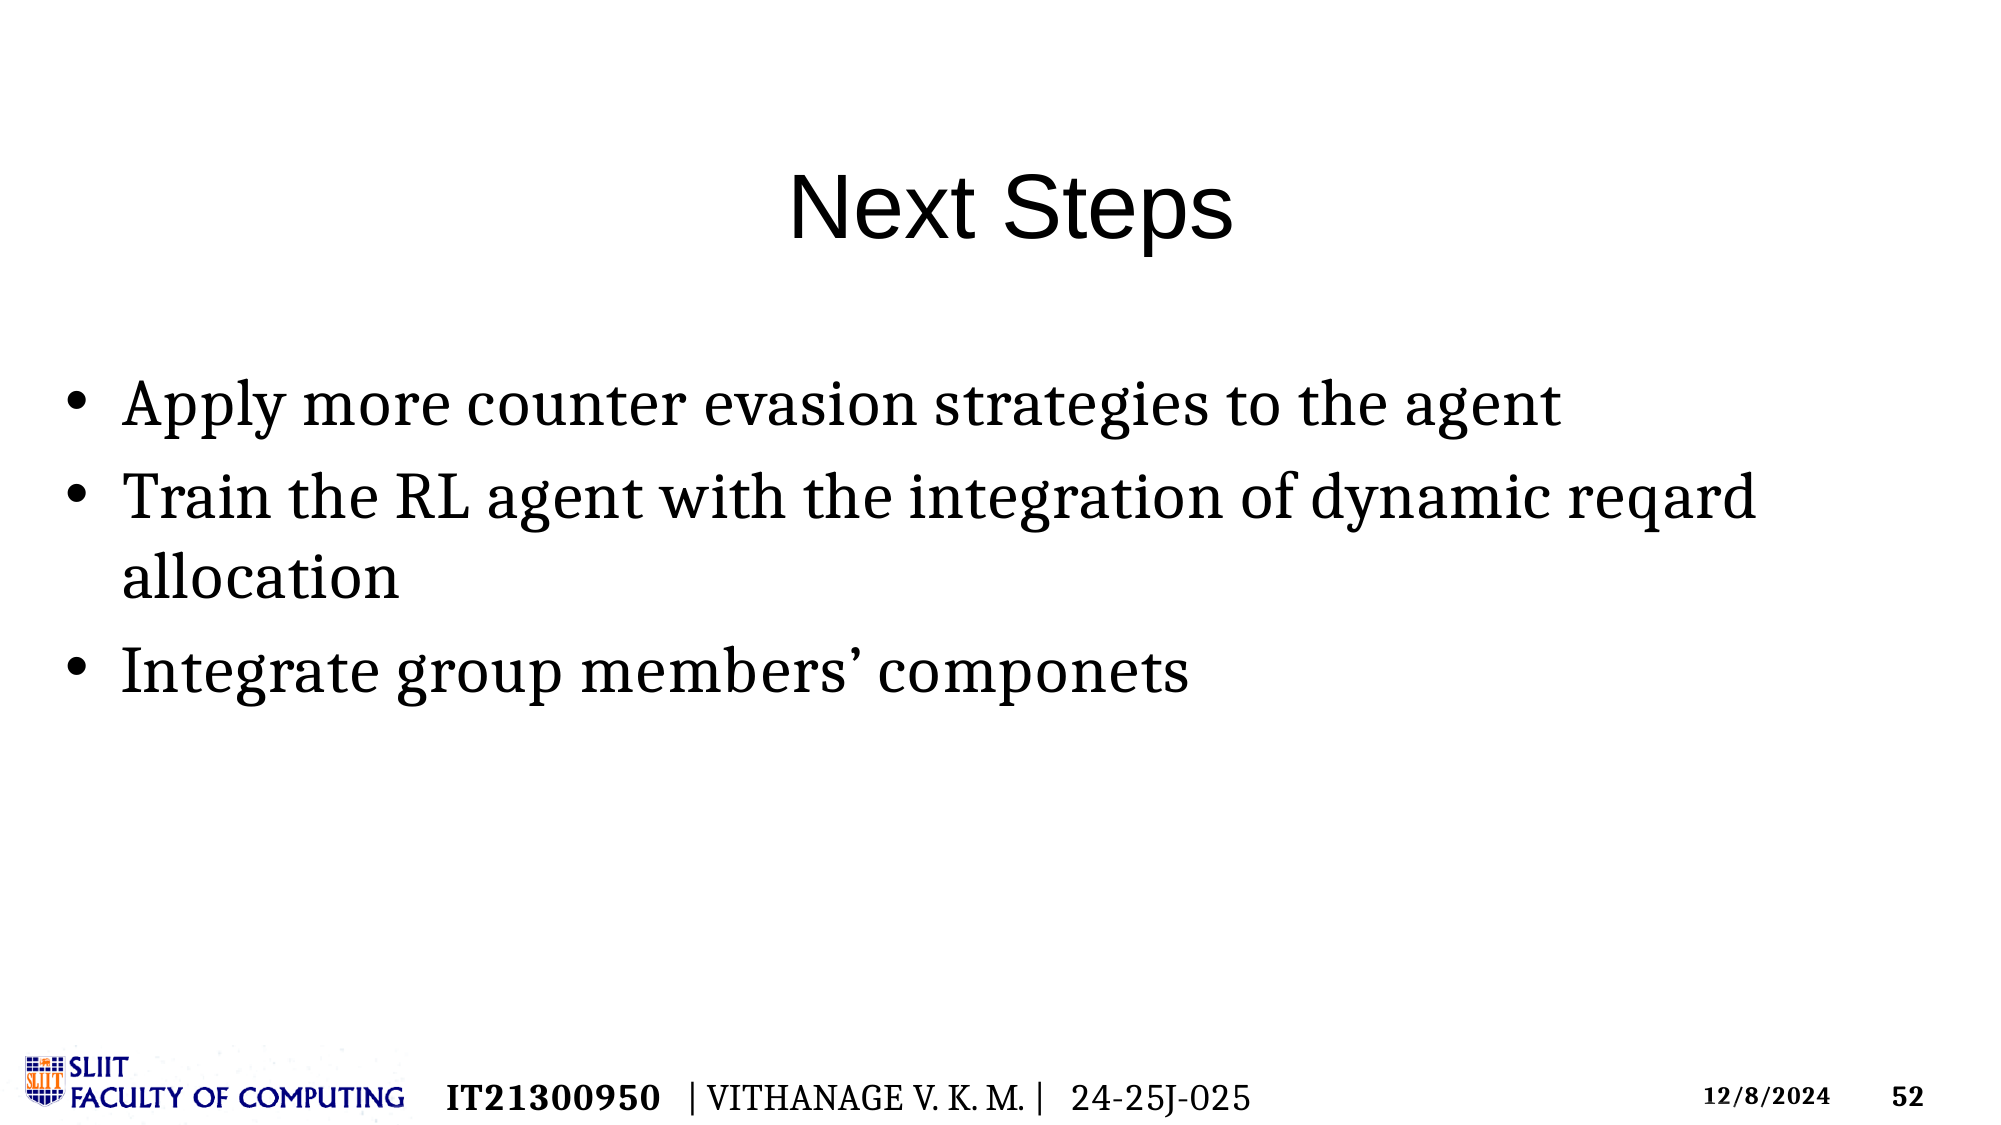

# Next Steps
Apply more counter evasion strategies to the agent
Train the RL agent with the integration of dynamic reqard allocation
Integrate group members’ componets
IT21300950   | VITHANAGE V. K. M. |   24-25J-025